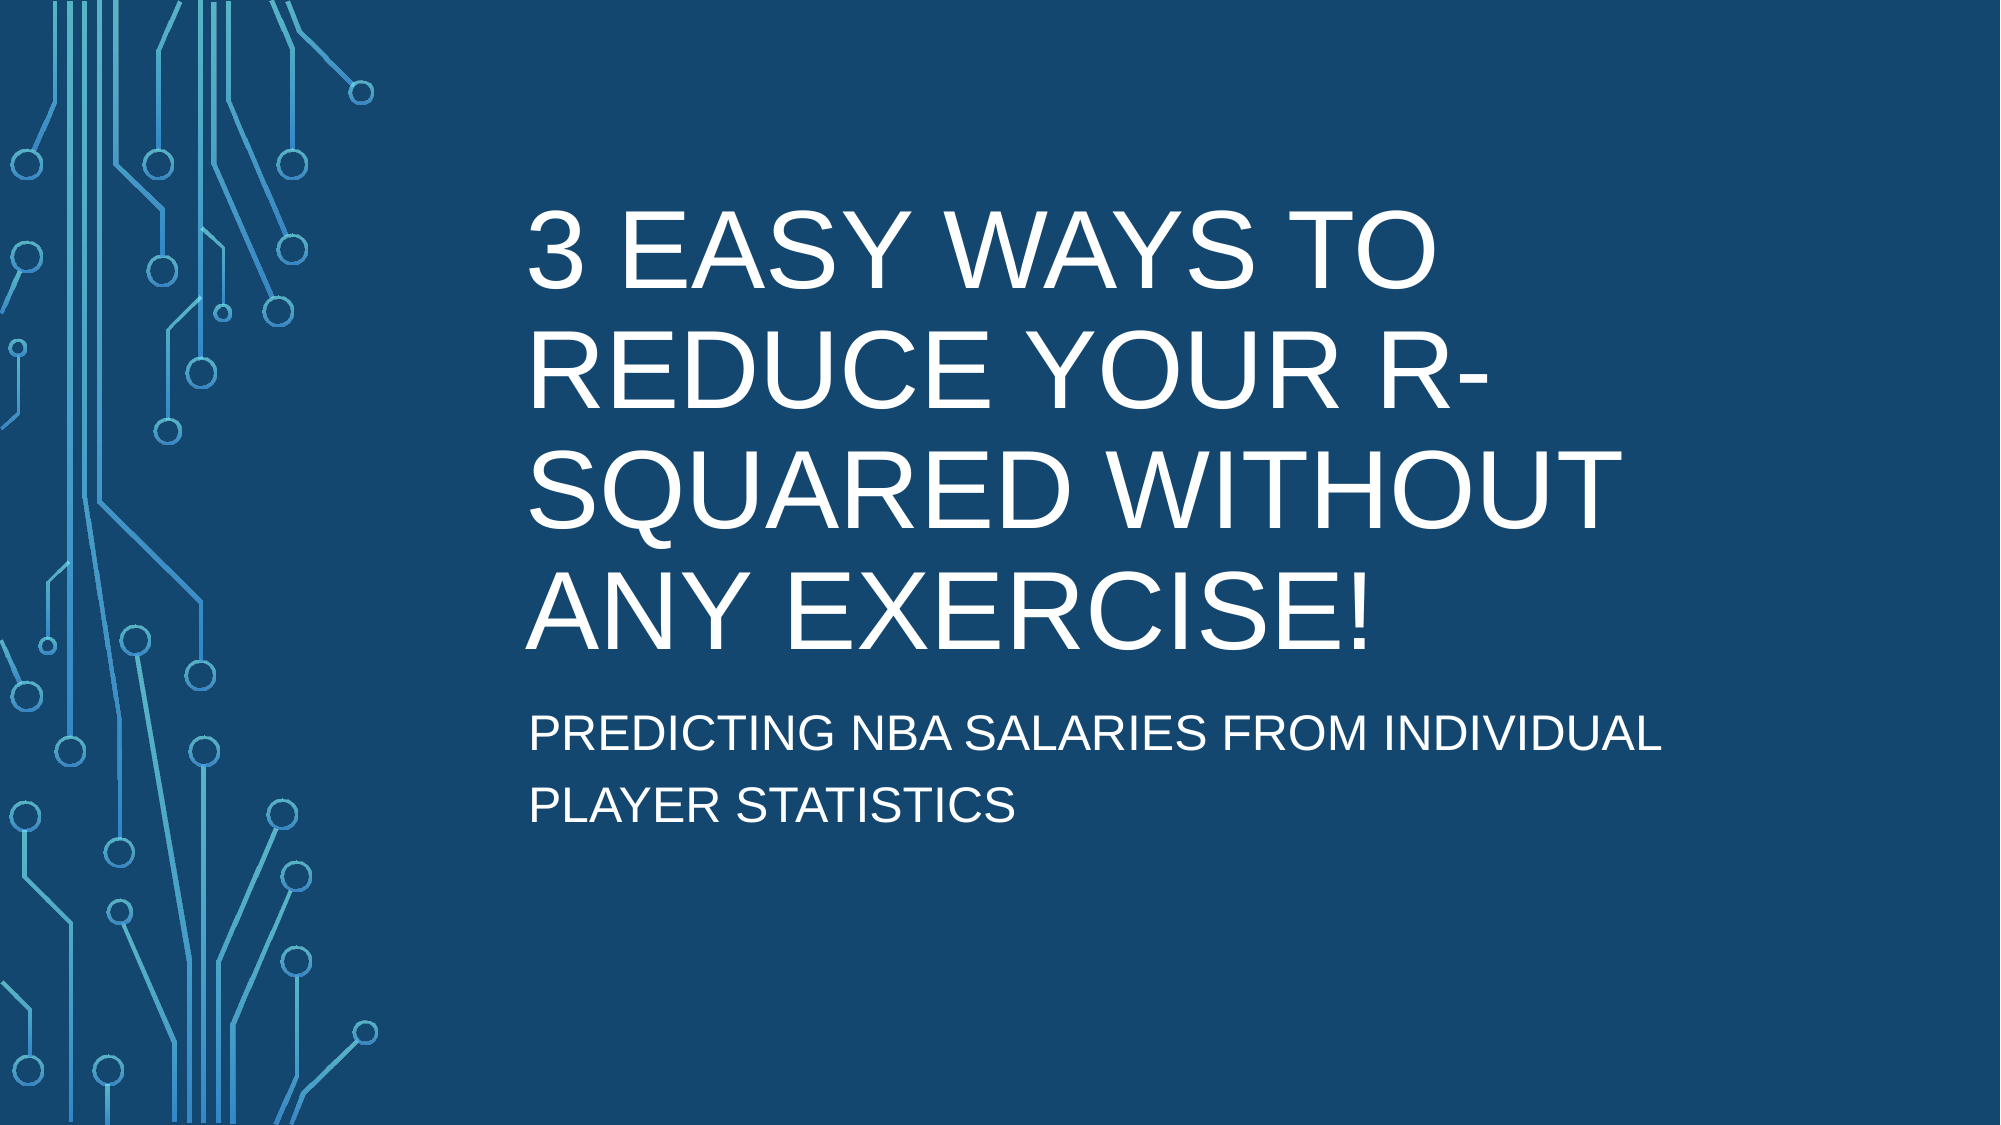

# 3 Easy ways to reduce your R-squared without any exercise!
Predicting Nba salaries from individual player statistics